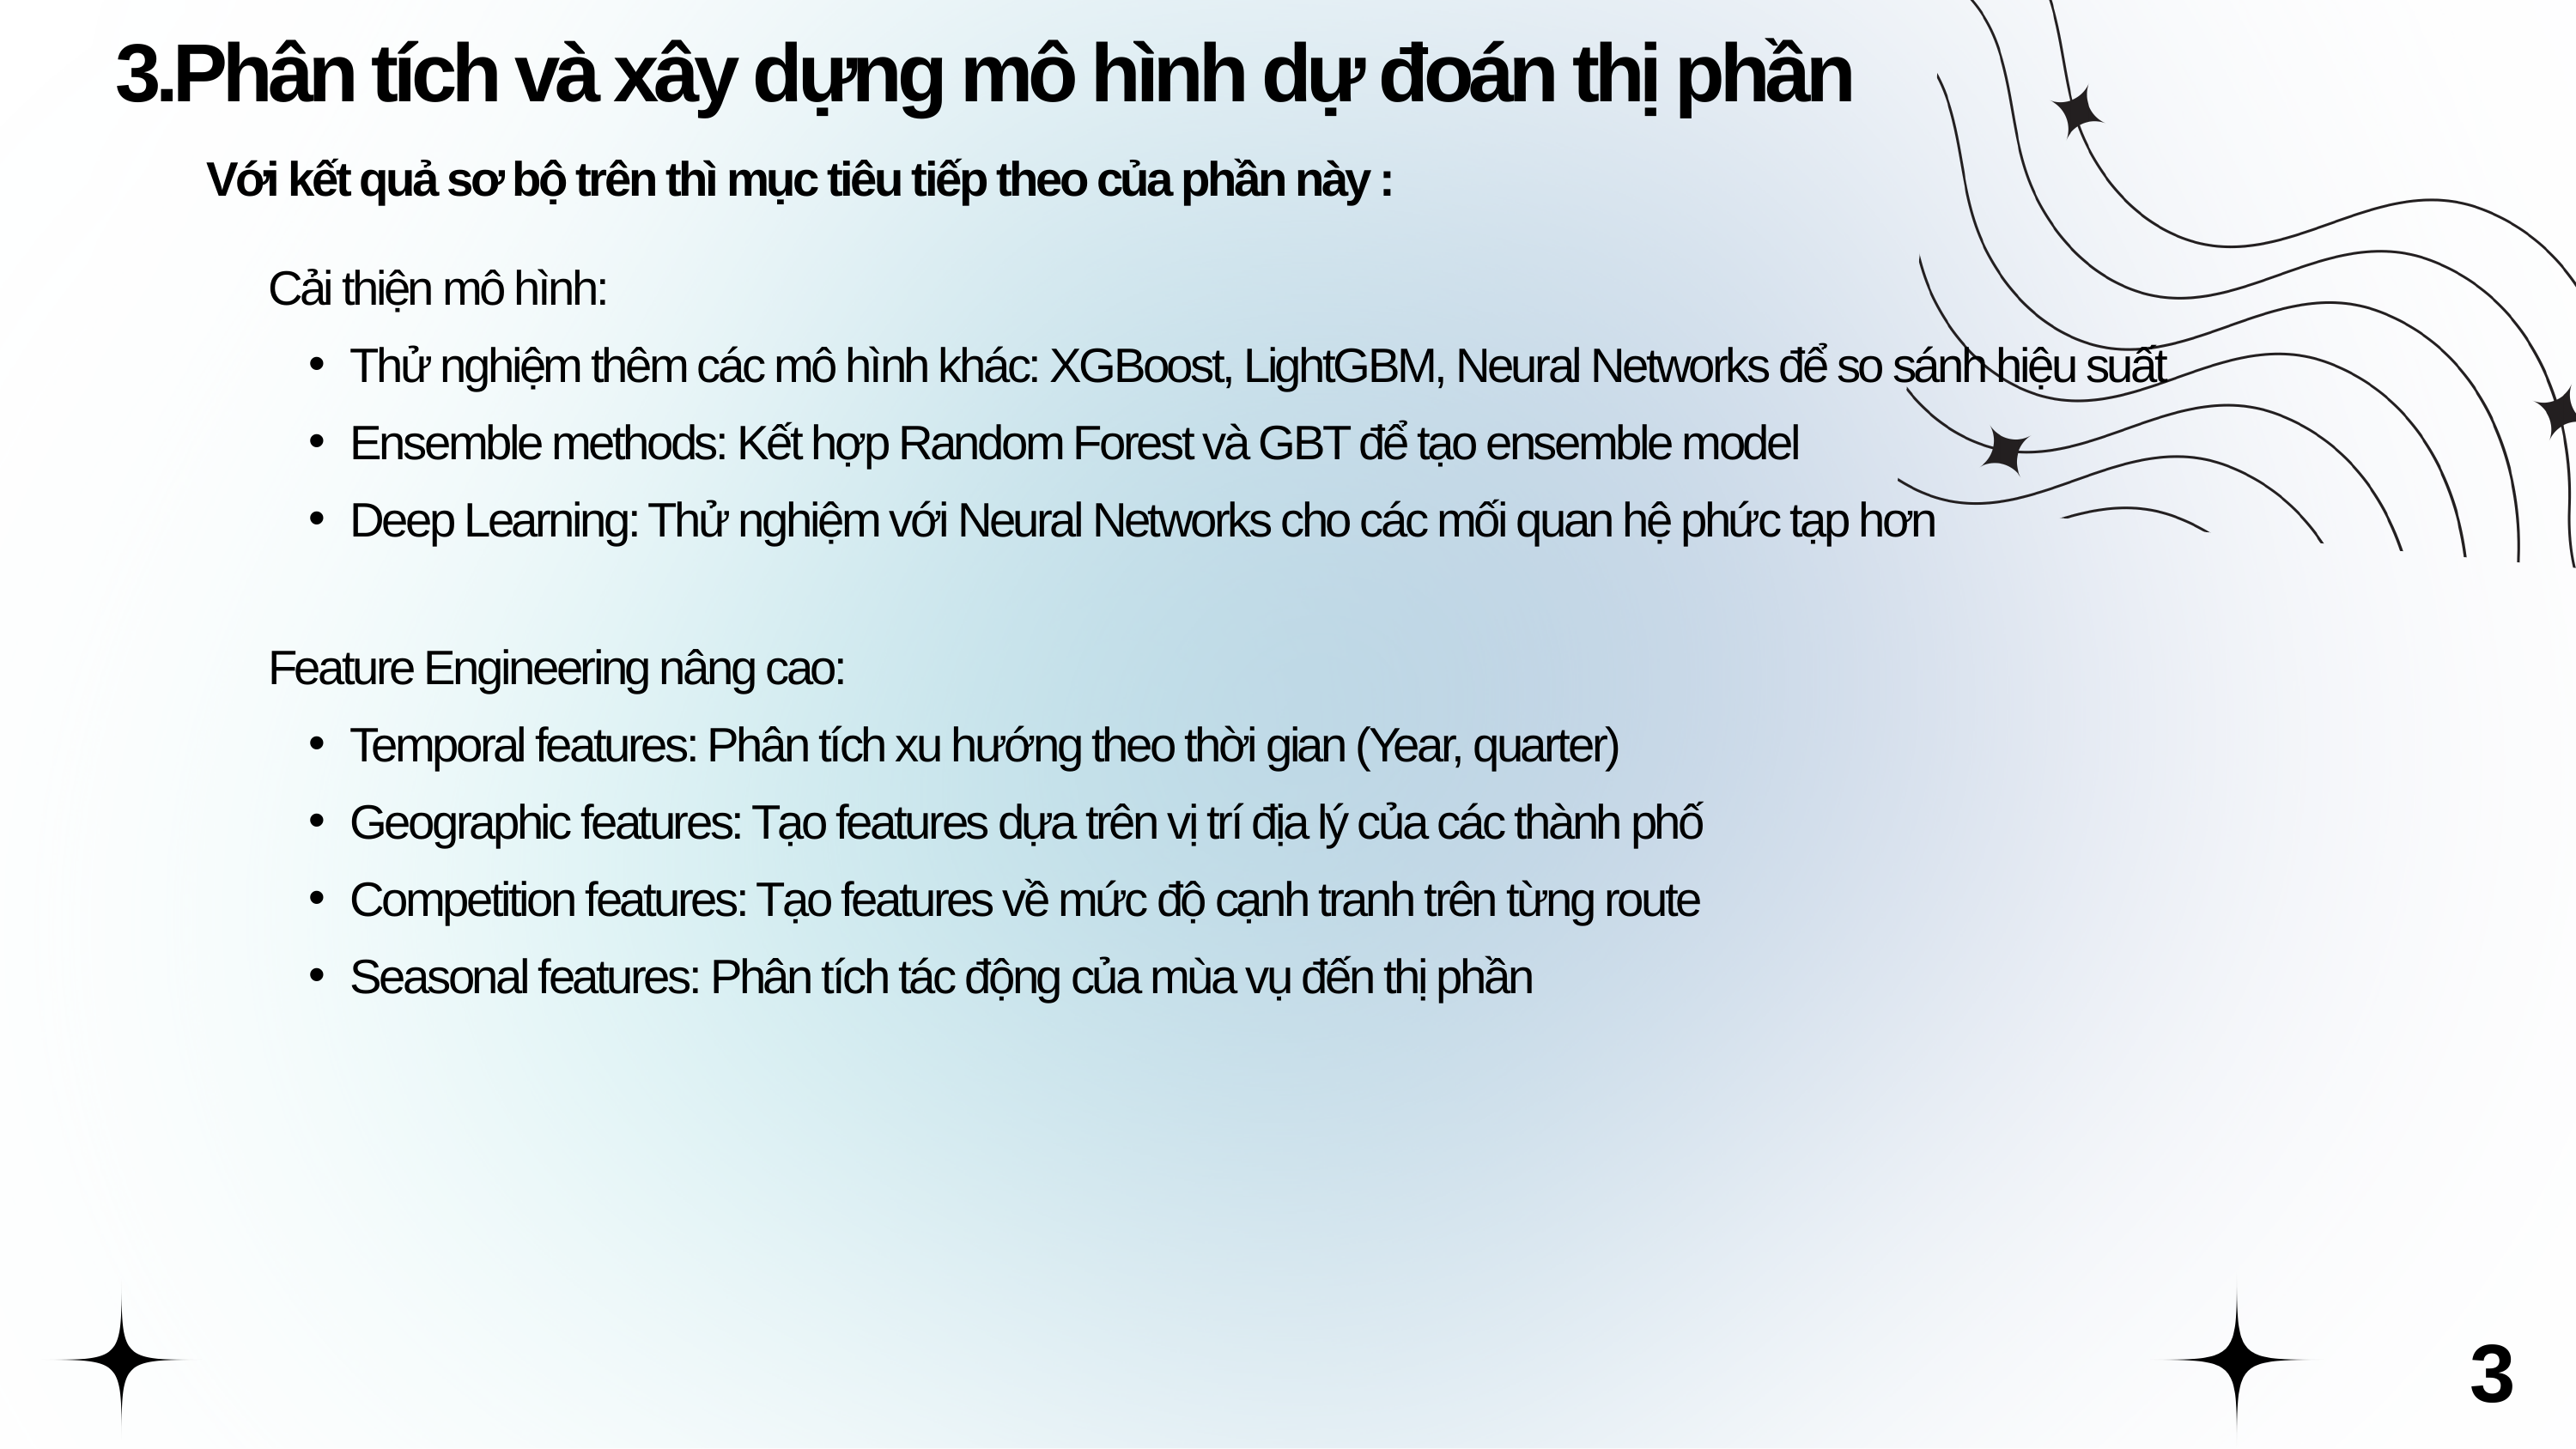

3.Phân tích và xây dựng mô hình dự đoán thị phần
Với kết quả sơ bộ trên thì mục tiêu tiếp theo của phần này :
Cải thiện mô hình:
Thử nghiệm thêm các mô hình khác: XGBoost, LightGBM, Neural Networks để so sánh hiệu suất
Ensemble methods: Kết hợp Random Forest và GBT để tạo ensemble model
Deep Learning: Thử nghiệm với Neural Networks cho các mối quan hệ phức tạp hơn

Feature Engineering nâng cao:
Temporal features: Phân tích xu hướng theo thời gian (Year, quarter)
Geographic features: Tạo features dựa trên vị trí địa lý của các thành phố
Competition features: Tạo features về mức độ cạnh tranh trên từng route
Seasonal features: Phân tích tác động của mùa vụ đến thị phần

35